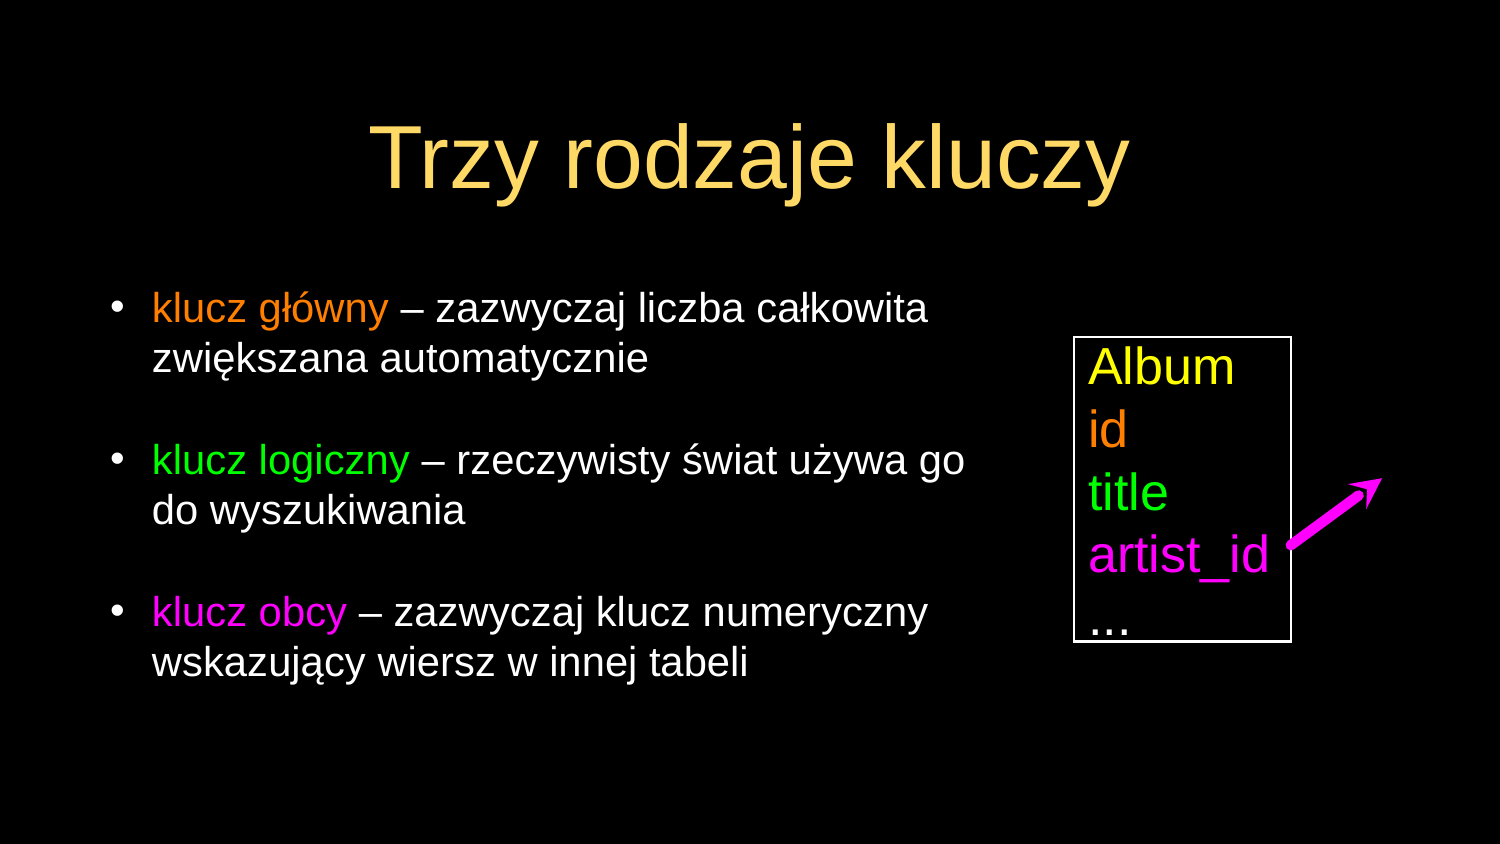

# Trzy rodzaje kluczy
klucz główny – zazwyczaj liczba całkowita zwiększana automatycznie
klucz logiczny – rzeczywisty świat używa go do wyszukiwania
klucz obcy – zazwyczaj klucz numeryczny wskazujący wiersz w innej tabeli
 Album
 id
 title
 artist_id
 ...